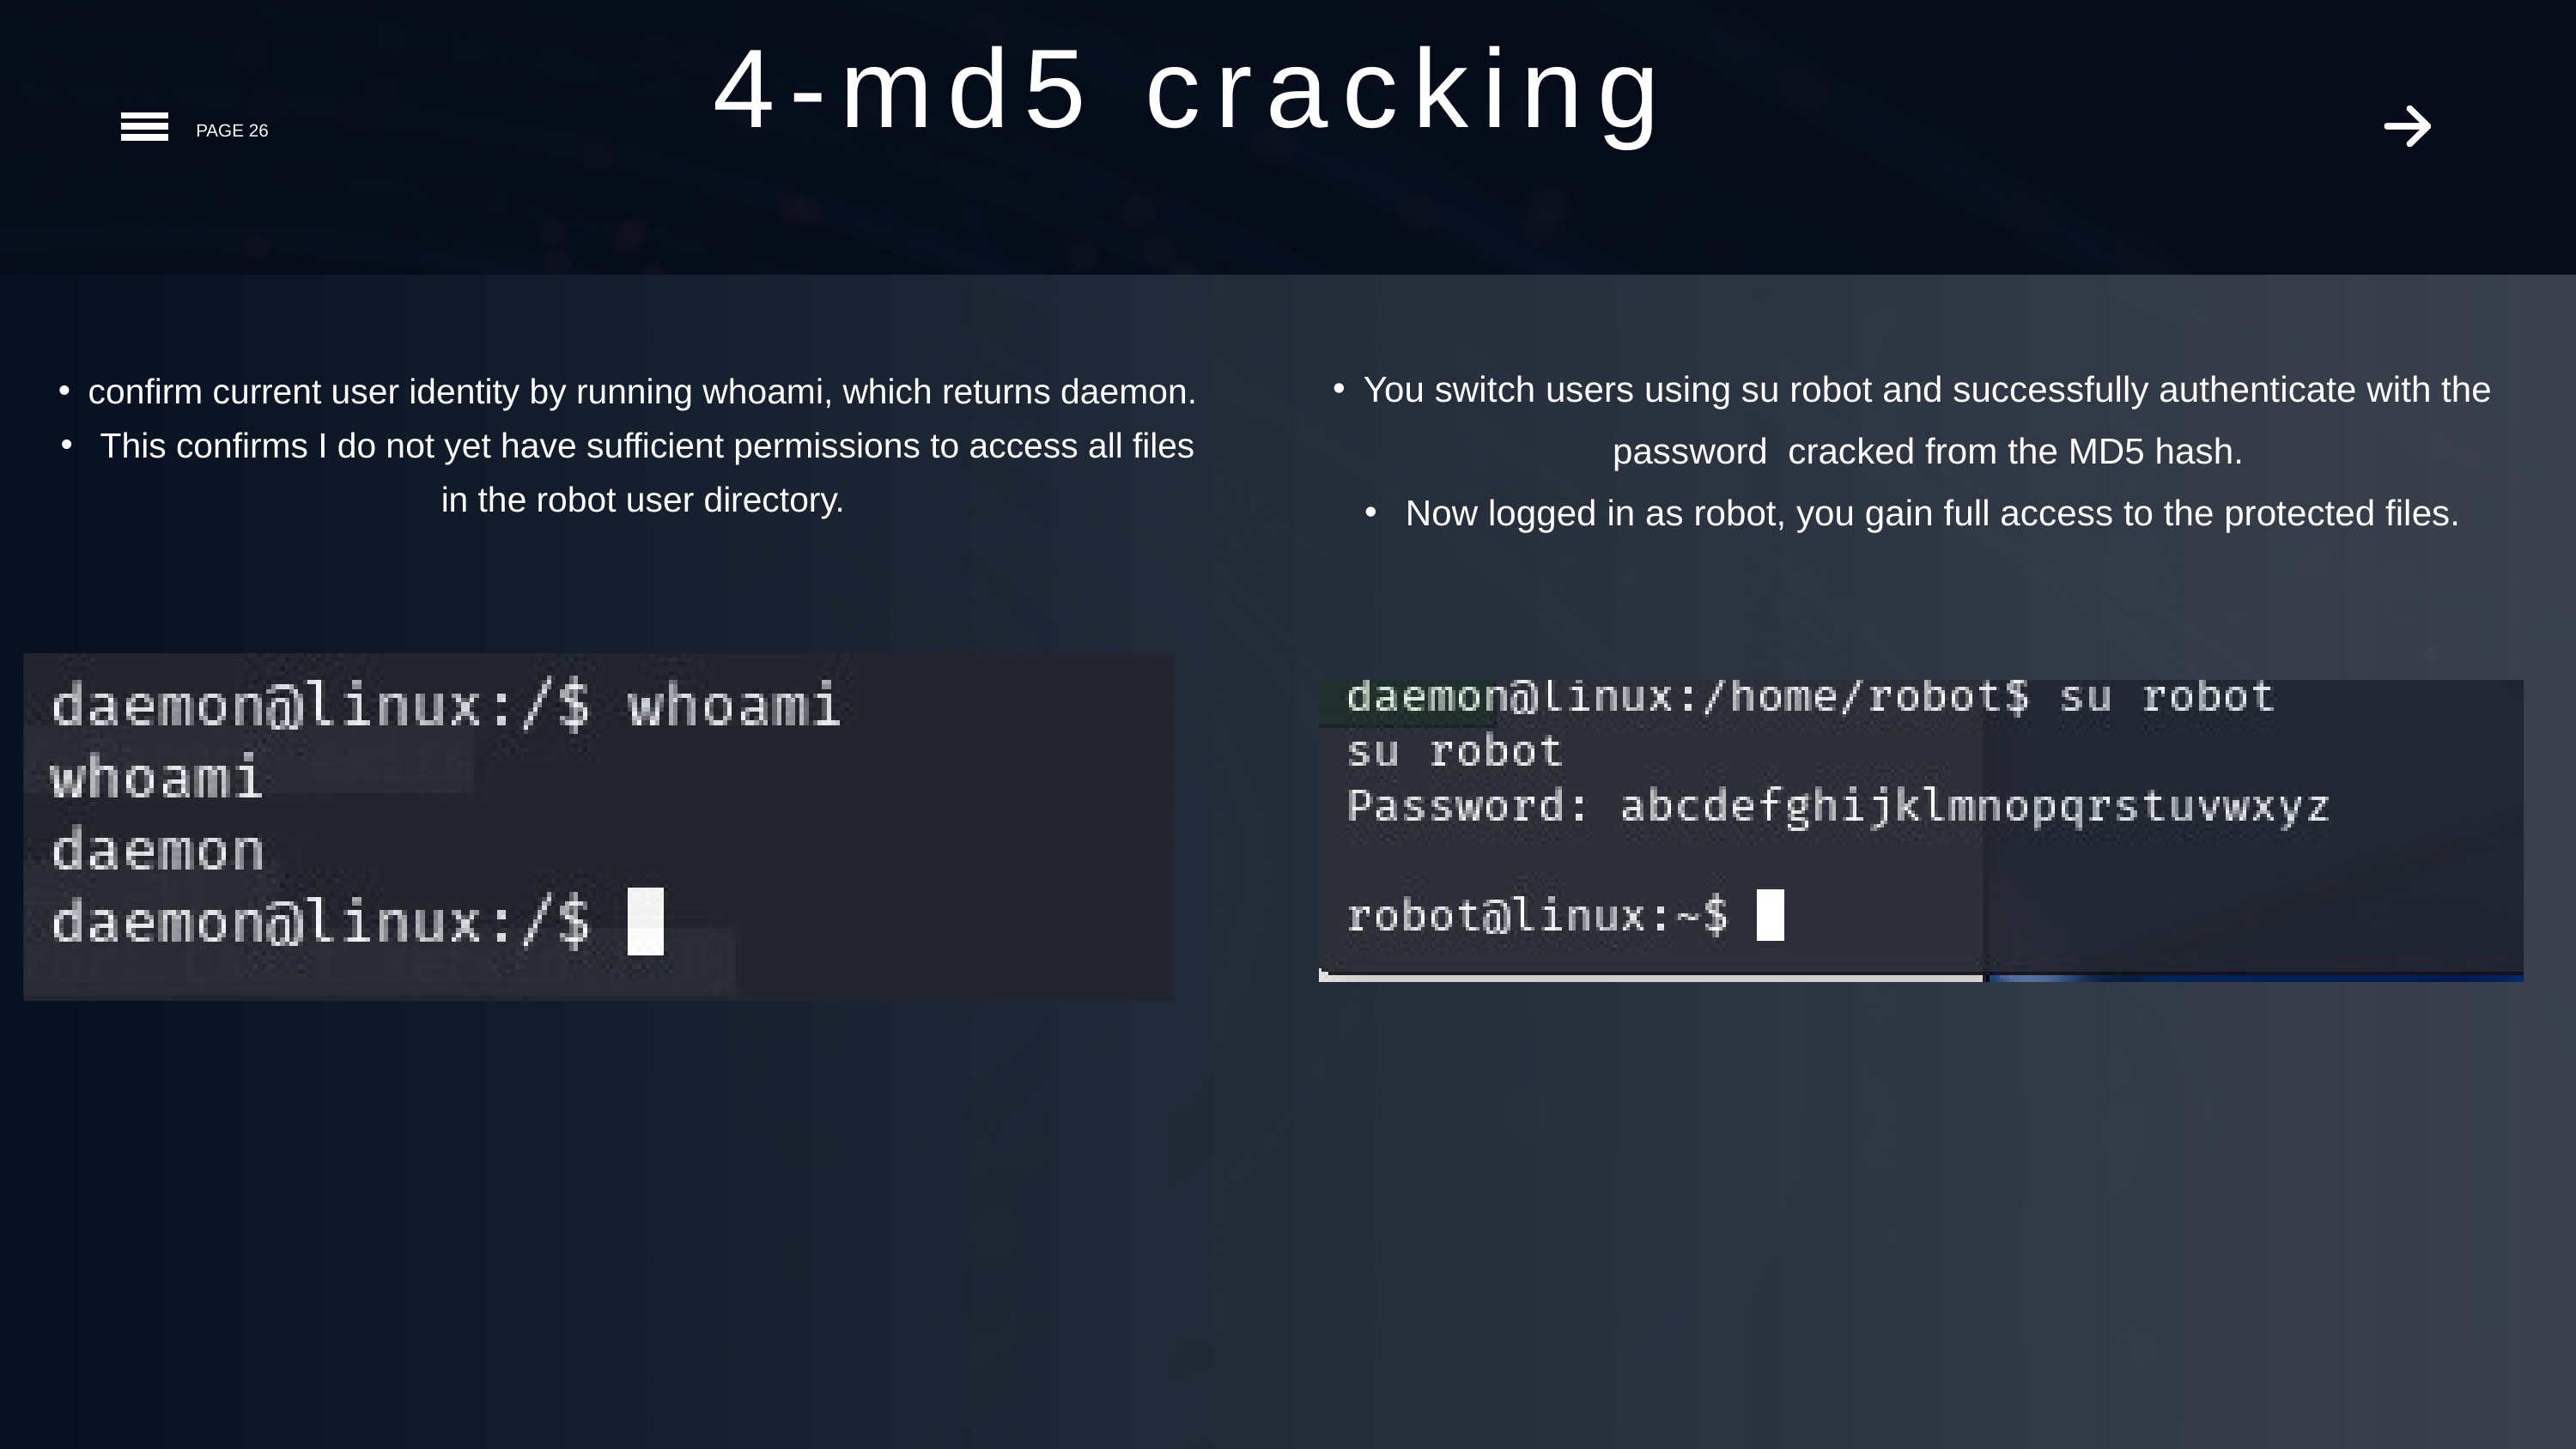

4-md5 cracking

PAGE 26

You switch users using su robot and successfully authenticate with the password  cracked from the MD5 hash.
 Now logged in as robot, you gain full access to the protected files.

confirm current user identity by running whoami, which returns daemon.
 This confirms I do not yet have sufficient permissions to access all files in the robot user directory.